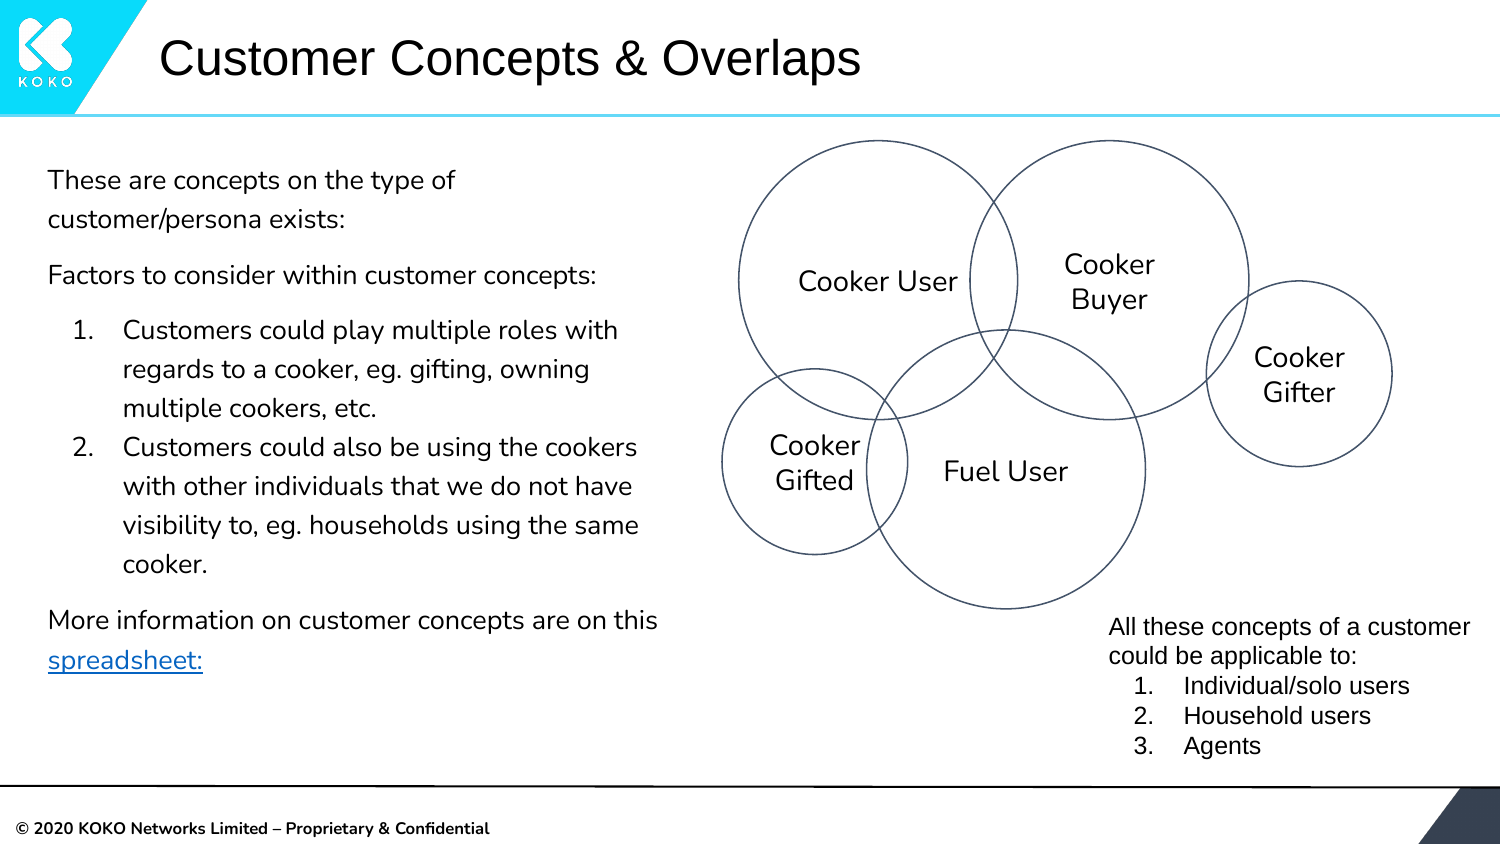

# Customer Concepts & Overlaps
Cooker User
Cooker Buyer
These are concepts on the type of customer/persona exists:
Factors to consider within customer concepts:
Customers could play multiple roles with regards to a cooker, eg. gifting, owning multiple cookers, etc.
Customers could also be using the cookers with other individuals that we do not have visibility to, eg. households using the same cooker.
More information on customer concepts are on this spreadsheet:

Cooker Gifter
Fuel User
Cooker Gifted
All these concepts of a customer could be applicable to:
Individual/solo users
Household users
Agents